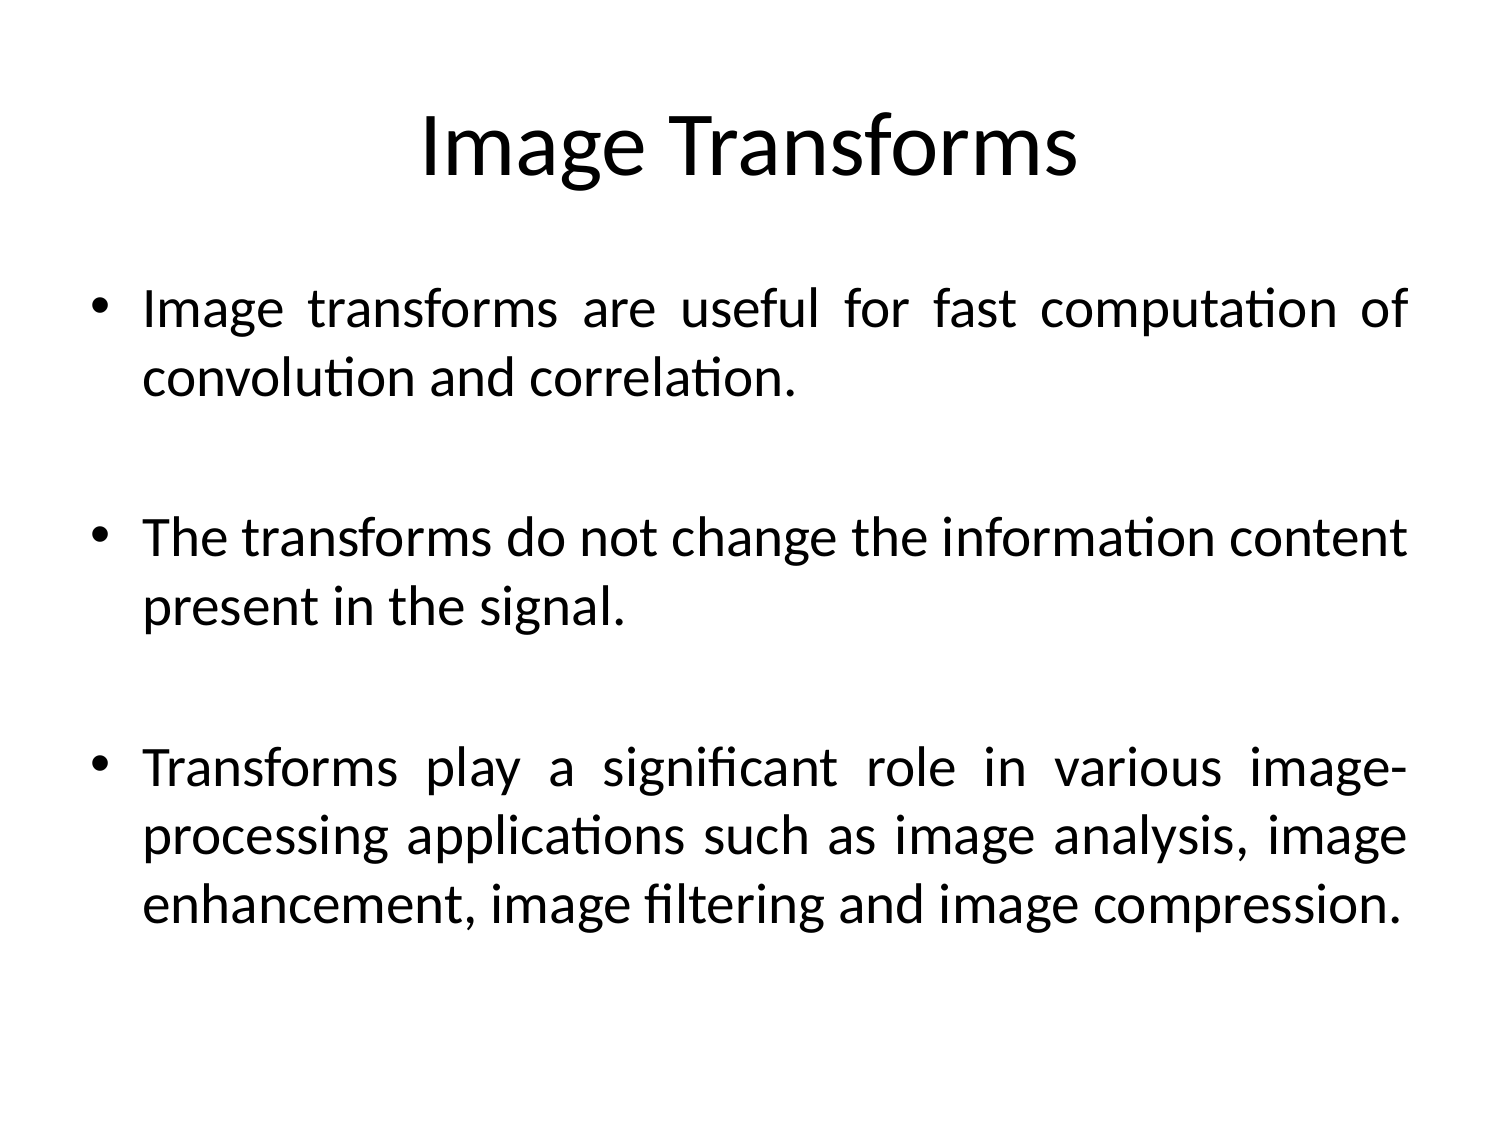

# Image Transforms
Image transforms are useful for fast computation of convolution and correlation.

The transforms do not change the information content present in the signal.

Transforms play a significant role in various image-processing applications such as image analysis, image enhancement, image filtering and image compression.